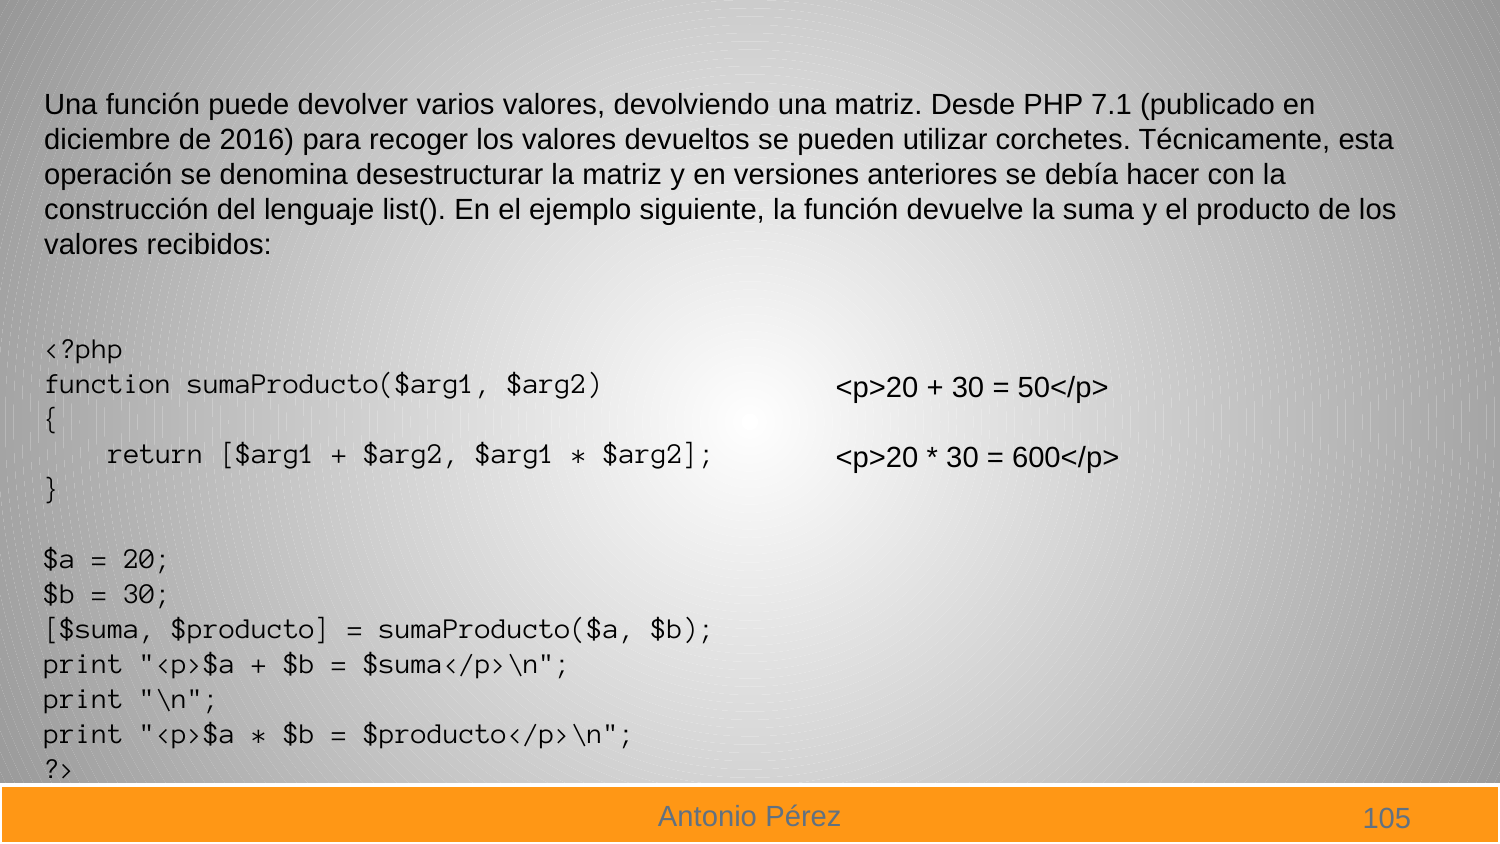

Una función puede devolver varios valores, devolviendo una matriz. Desde PHP 7.1 (publicado en diciembre de 2016) para recoger los valores devueltos se pueden utilizar corchetes. Técnicamente, esta operación se denomina desestructurar la matriz y en versiones anteriores se debía hacer con la construcción del lenguaje list(). En el ejemplo siguiente, la función devuelve la suma y el producto de los valores recibidos:

<?php
function sumaProducto($arg1, $arg2)
{
    return [$arg1 + $arg2, $arg1 * $arg2];
}

$a = 20;
$b = 30;
[$suma, $producto] = sumaProducto($a, $b);
print "<p>$a + $b = $suma</p>\n";
print "\n";
print "<p>$a * $b = $producto</p>\n";
?>
<p>20 + 30 = 50</p>

<p>20 * 30 = 600</p>
105